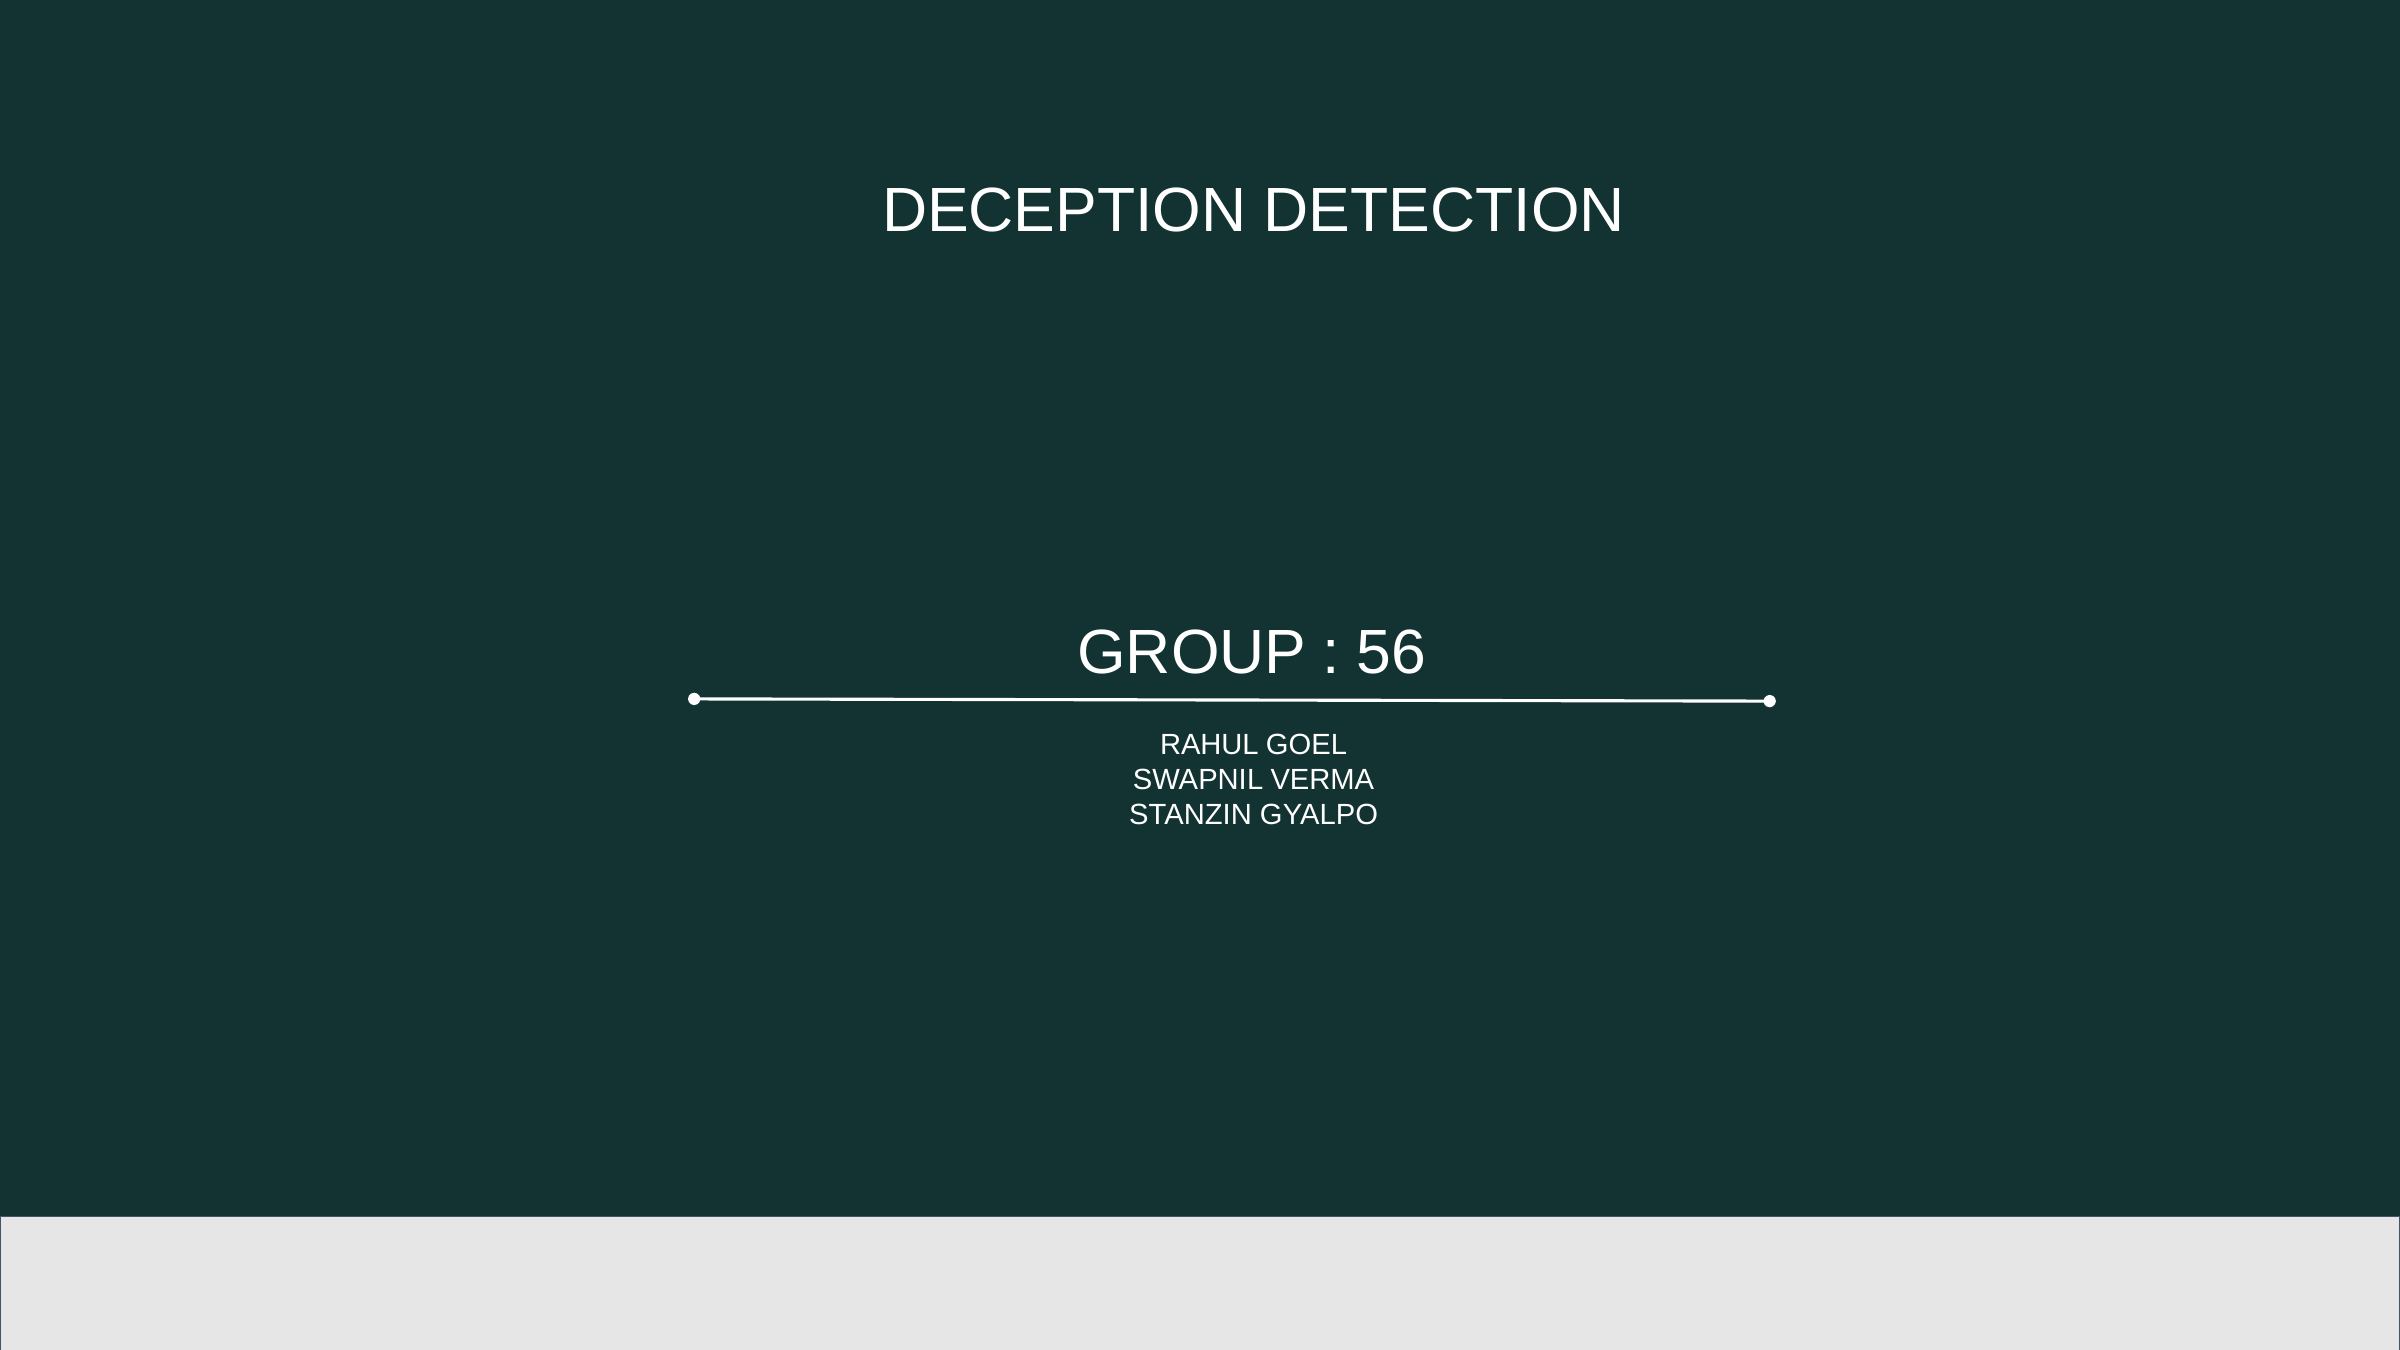

DECEPTION DETECTION
GROUP : 56
RAHUL GOEL
SWAPNIL VERMA
STANZIN GYALPO